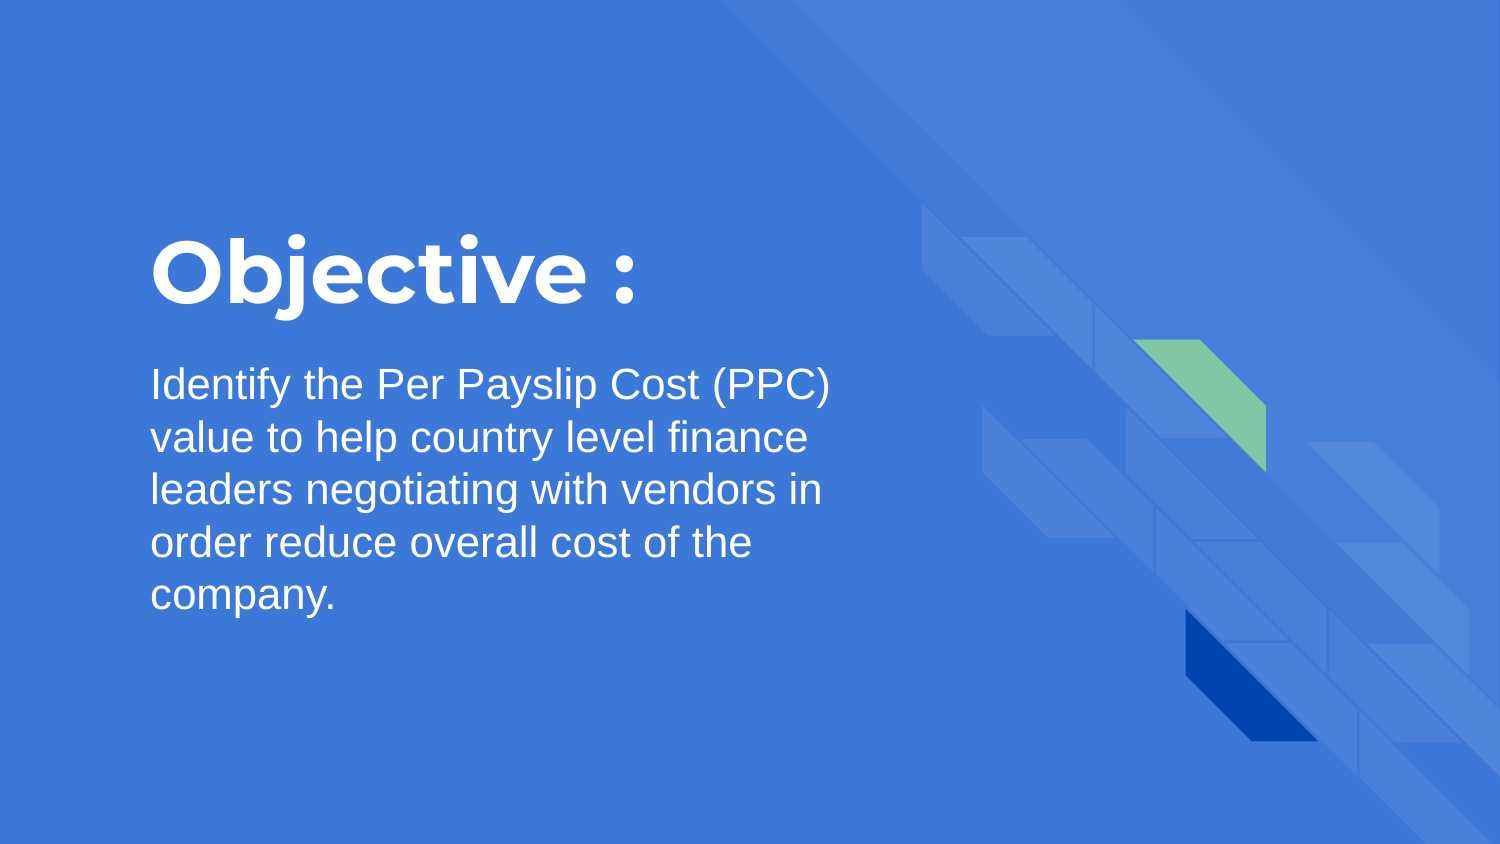

# Objective :

Identify the Per Payslip Cost (PPC) value to help country level finance leaders negotiating with vendors in order reduce overall cost of the company.